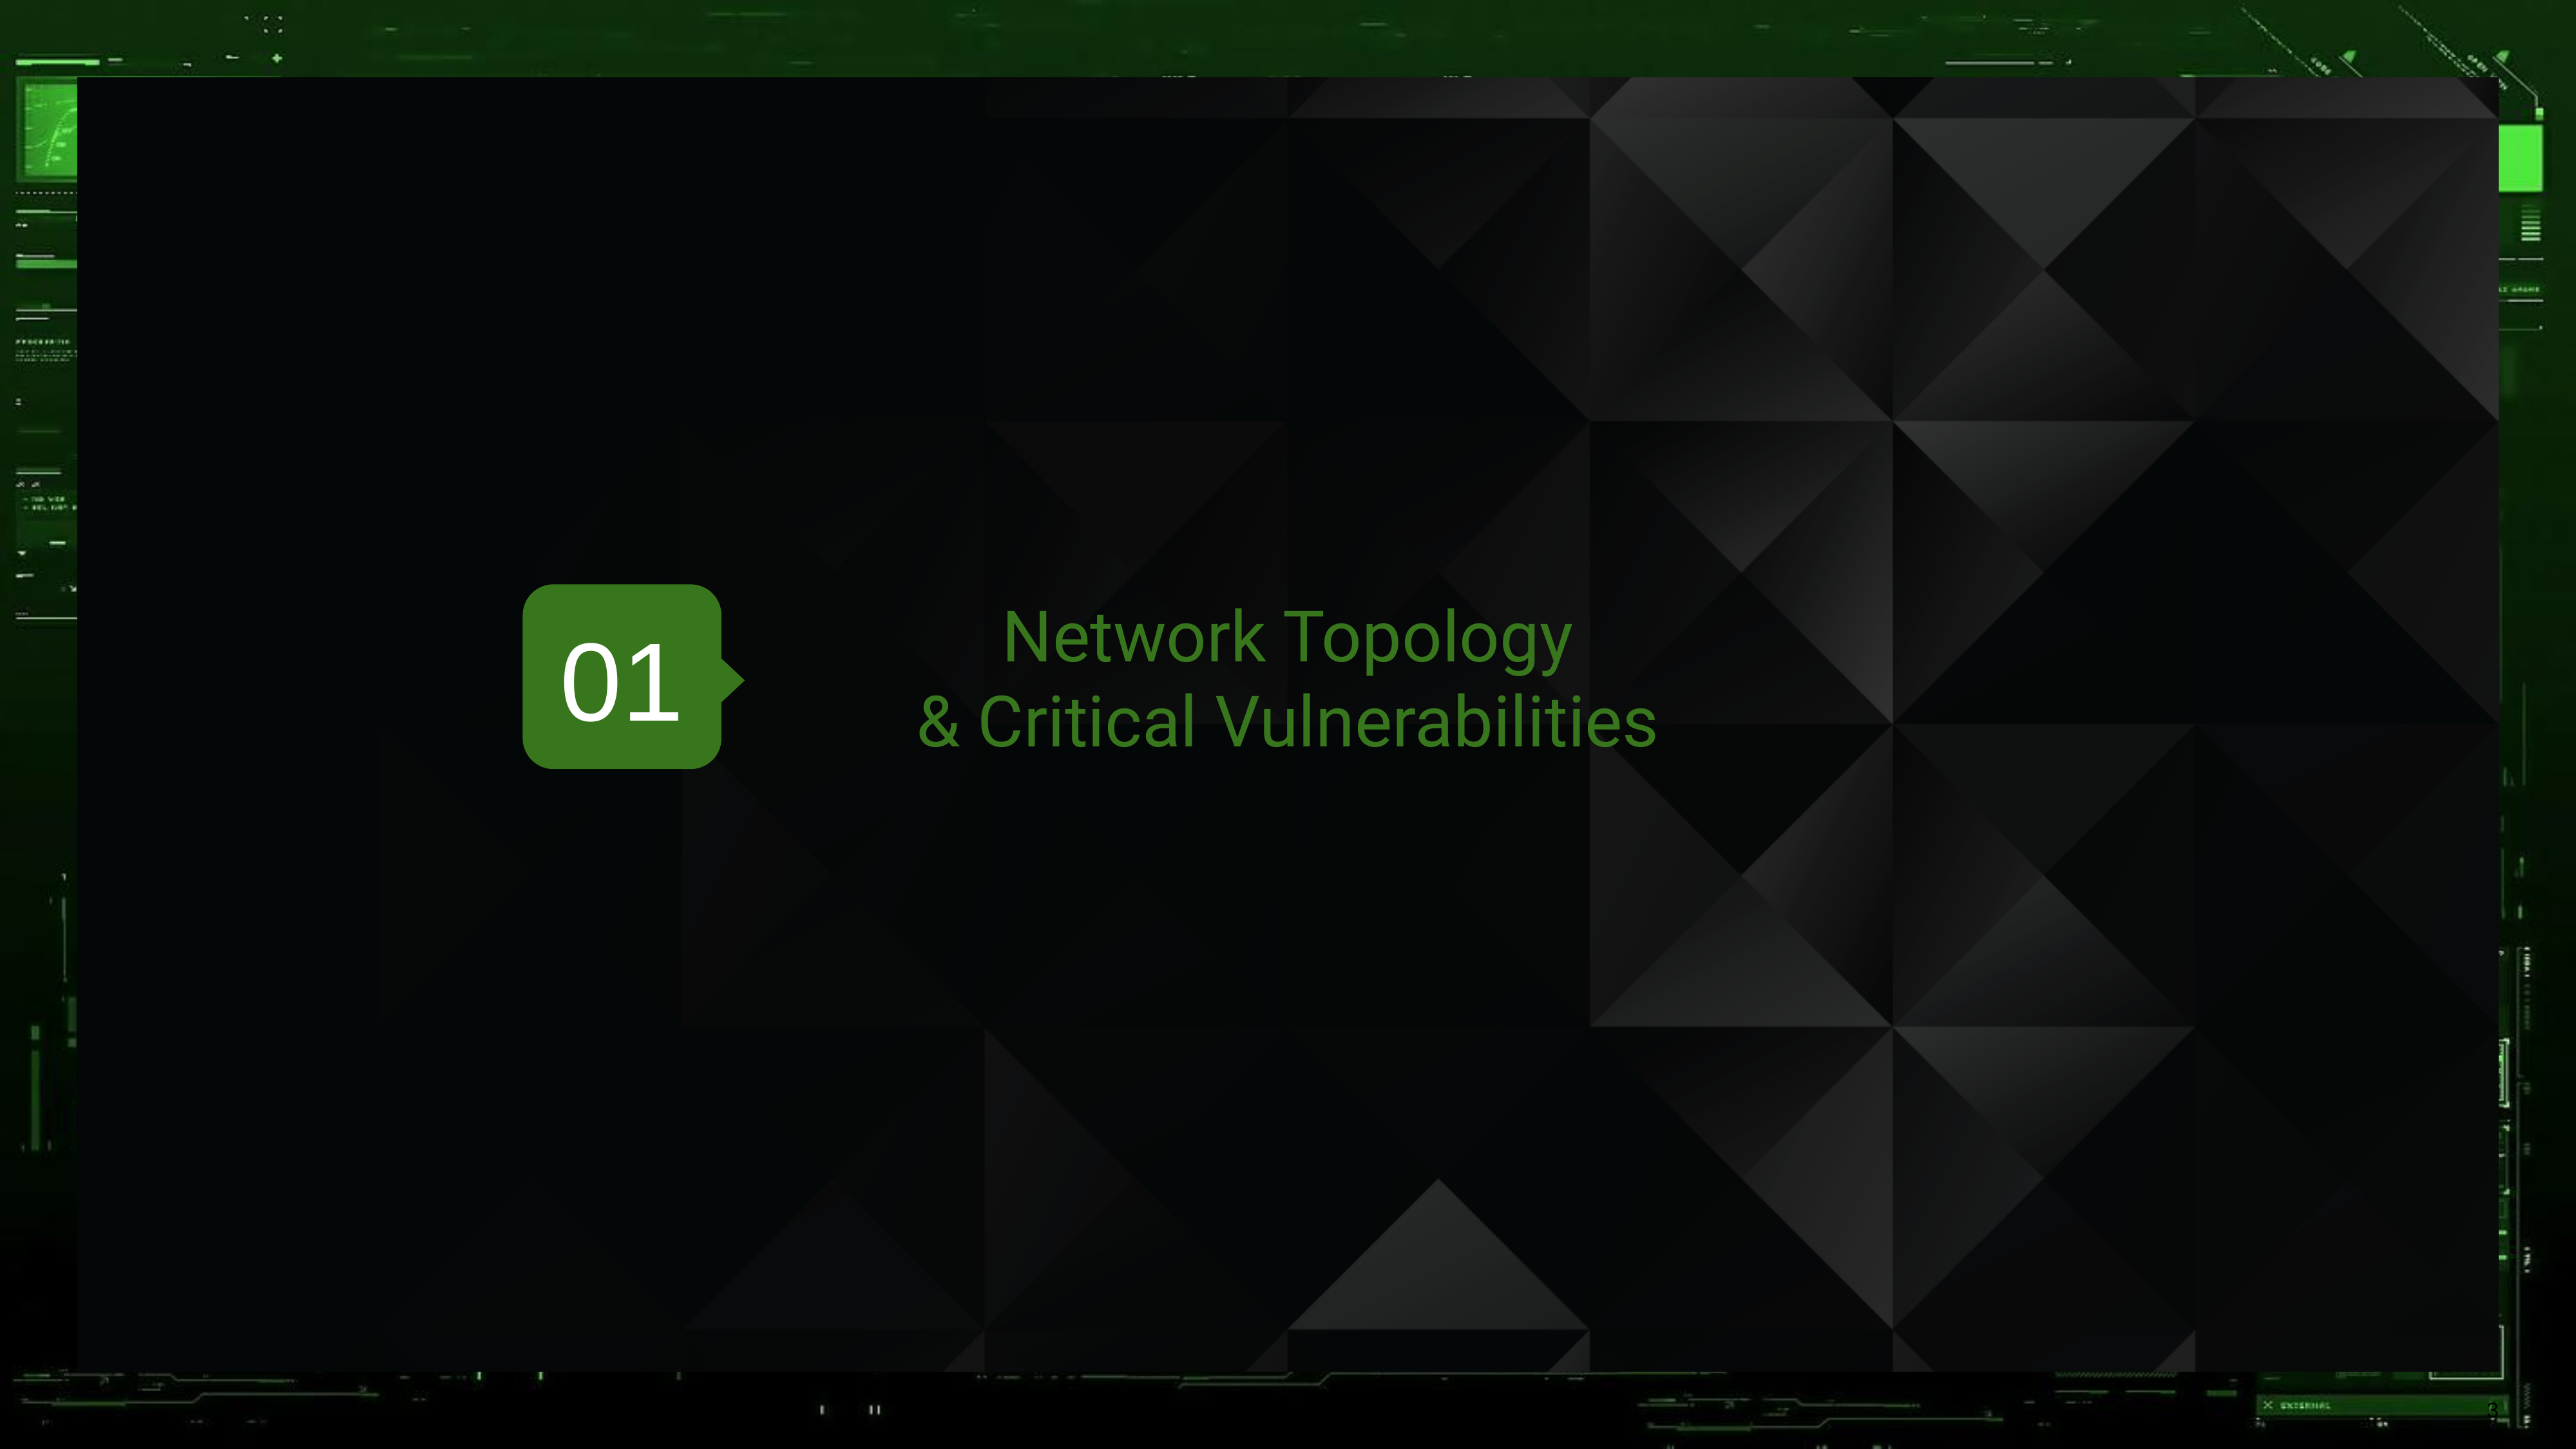

# Network Topology
& Critical Vulnerabilities

01

3